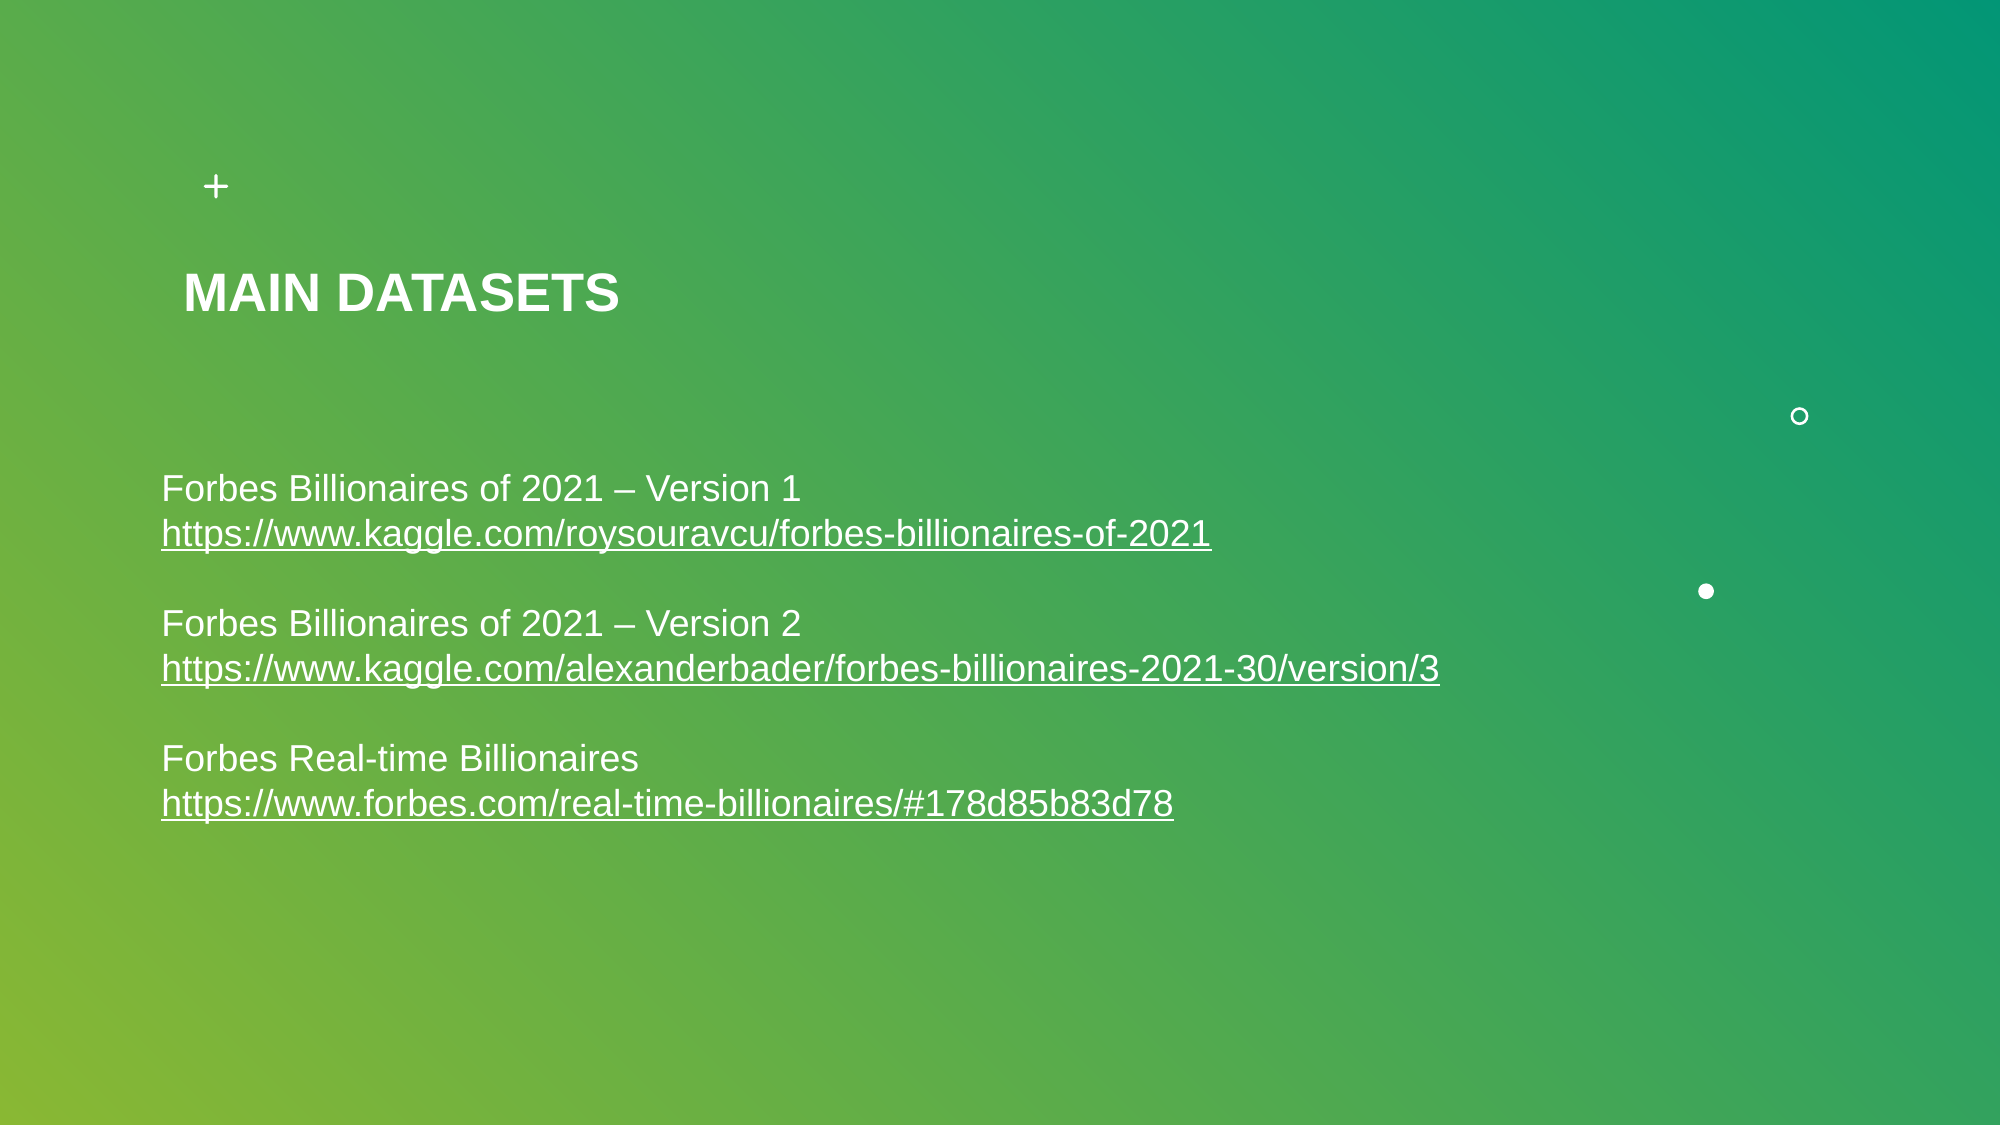

# MAIN Datasets

Forbes Billionaires of 2021 – Version 1
https://www.kaggle.com/roysouravcu/forbes-billionaires-of-2021
Forbes Billionaires of 2021 – Version 2
https://www.kaggle.com/alexanderbader/forbes-billionaires-2021-30/version/3
Forbes Real-time Billionaires
https://www.forbes.com/real-time-billionaires/#178d85b83d78